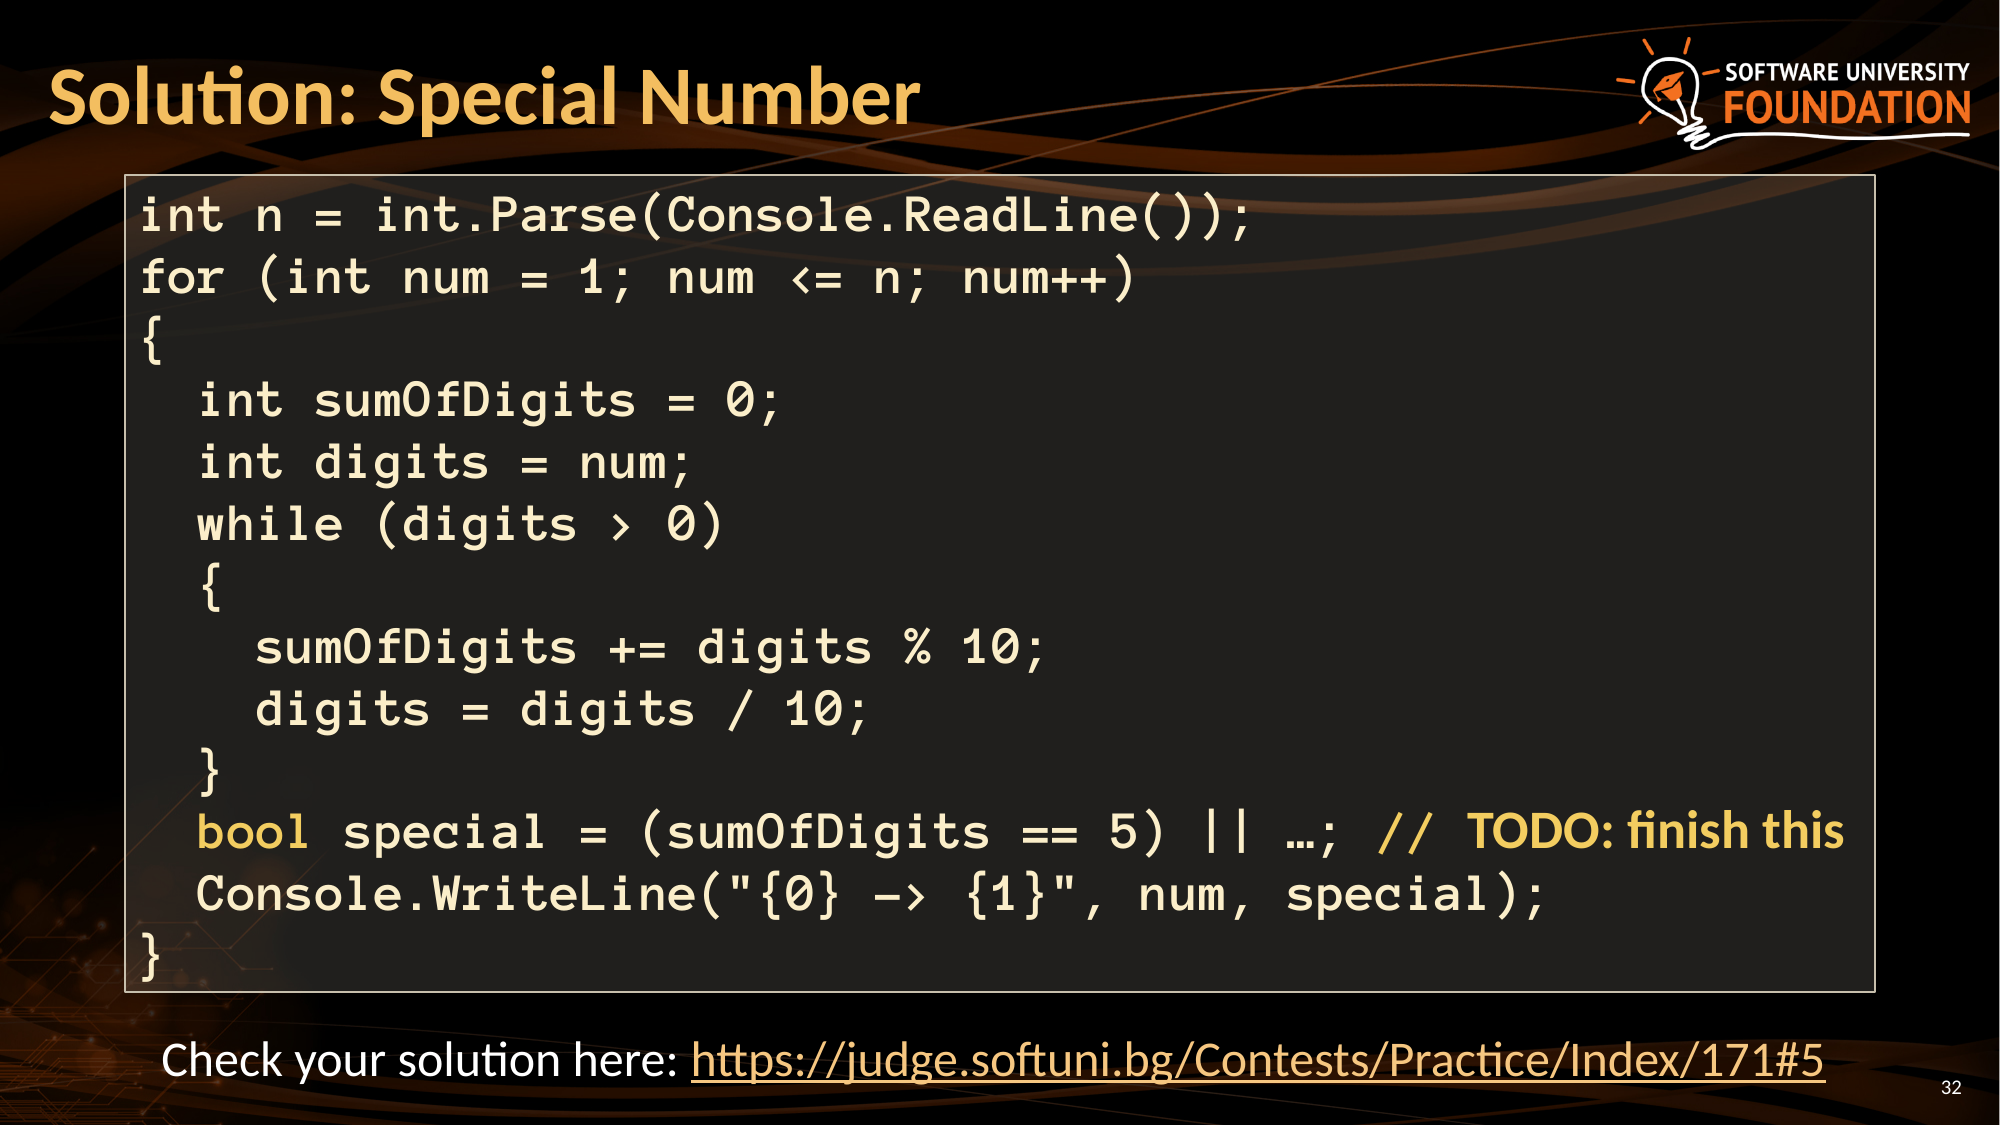

# Solution: Special Number
int n = int.Parse(Console.ReadLine());
for (int num = 1; num <= n; num++)
{
  int sumOfDigits = 0;
  int digits = num;
  while (digits > 0)
  {
    sumOfDigits += digits % 10;
    digits = digits / 10;
  }
  bool special = (sumOfDigits == 5) || …; // TODO: finish this
  Console.WriteLine("{0} -> {1}", num, special);
}
Check your solution here: https://judge.softuni.bg/Contests/Practice/Index/171#5
32